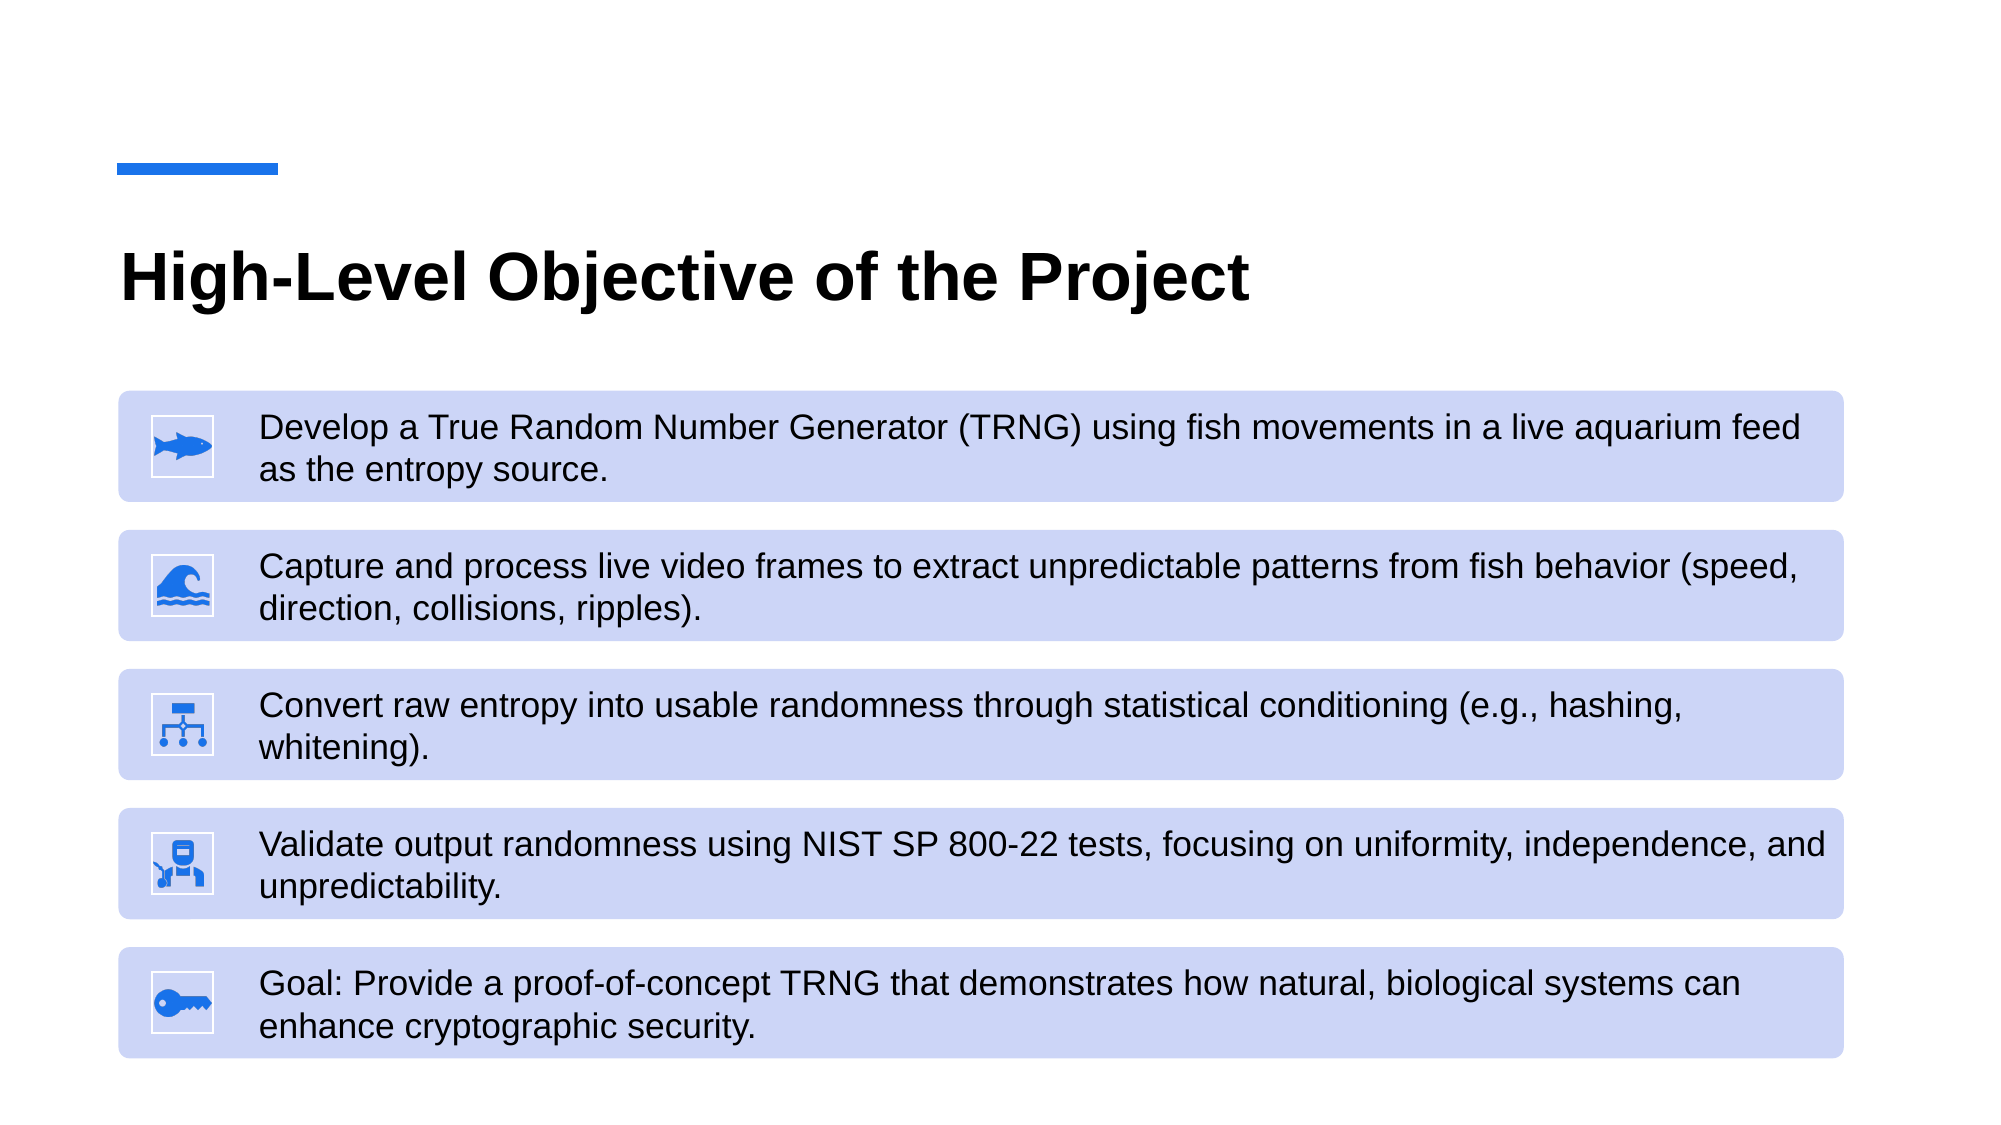

# High-Level Objective of the Project
Develop a True Random Number Generator (TRNG) using fish movements in a live aquarium feed as the entropy source.
Capture and process live video frames to extract unpredictable patterns from fish behavior (speed, direction, collisions, ripples).
Convert raw entropy into usable randomness through statistical conditioning (e.g., hashing, whitening).
Validate output randomness using NIST SP 800-22 tests, focusing on uniformity, independence, and unpredictability.
Goal: Provide a proof-of-concept TRNG that demonstrates how natural, biological systems can enhance cryptographic security.